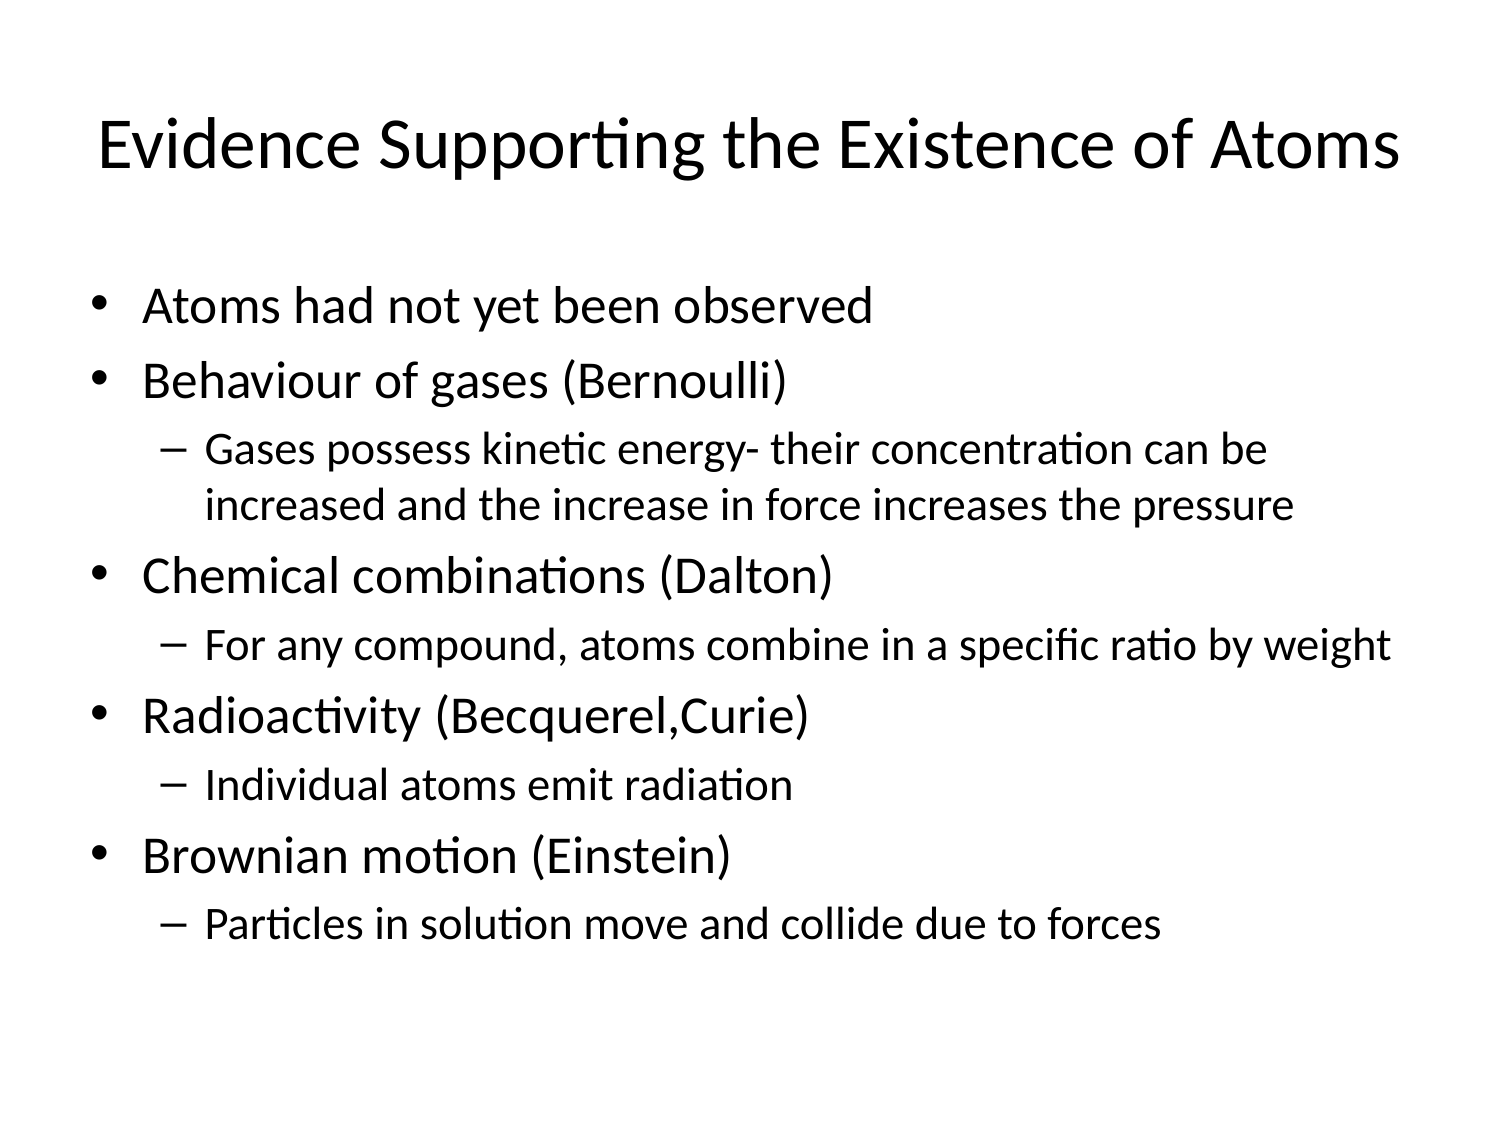

# Evidence Supporting the Existence of Atoms
Atoms had not yet been observed
Behaviour of gases (Bernoulli)
Gases possess kinetic energy- their concentration can be increased and the increase in force increases the pressure
Chemical combinations (Dalton)
For any compound, atoms combine in a specific ratio by weight
Radioactivity (Becquerel,Curie)
Individual atoms emit radiation
Brownian motion (Einstein)
Particles in solution move and collide due to forces